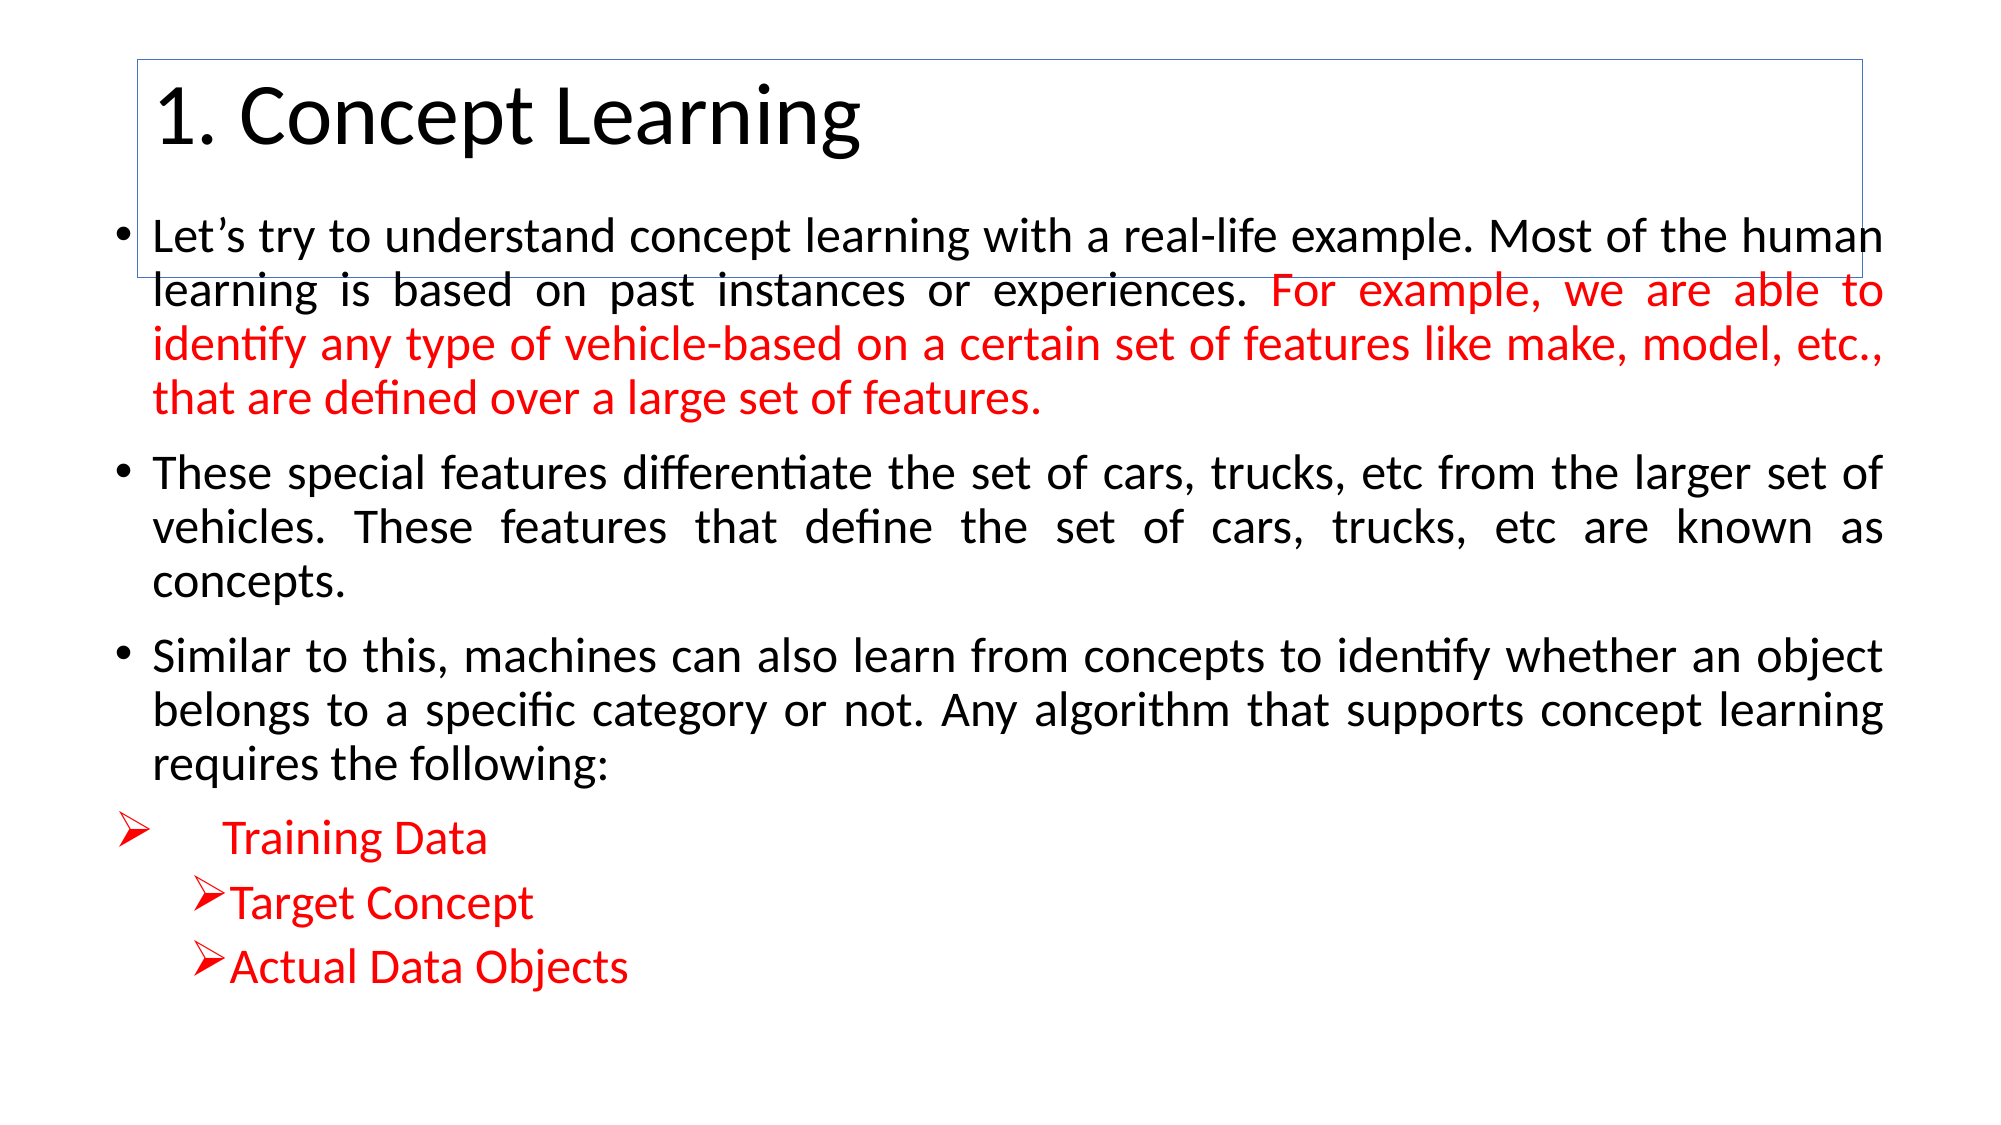

# 1. Concept Learning
Let’s try to understand concept learning with a real-life example. Most of the human learning is based on past instances or experiences. For example, we are able to identify any type of vehicle-based on a certain set of features like make, model, etc., that are defined over a large set of features.
These special features differentiate the set of cars, trucks, etc from the larger set of vehicles. These features that define the set of cars, trucks, etc are known as concepts.
Similar to this, machines can also learn from concepts to identify whether an object belongs to a specific category or not. Any algorithm that supports concept learning requires the following:
      Training Data
Target Concept
Actual Data Objects